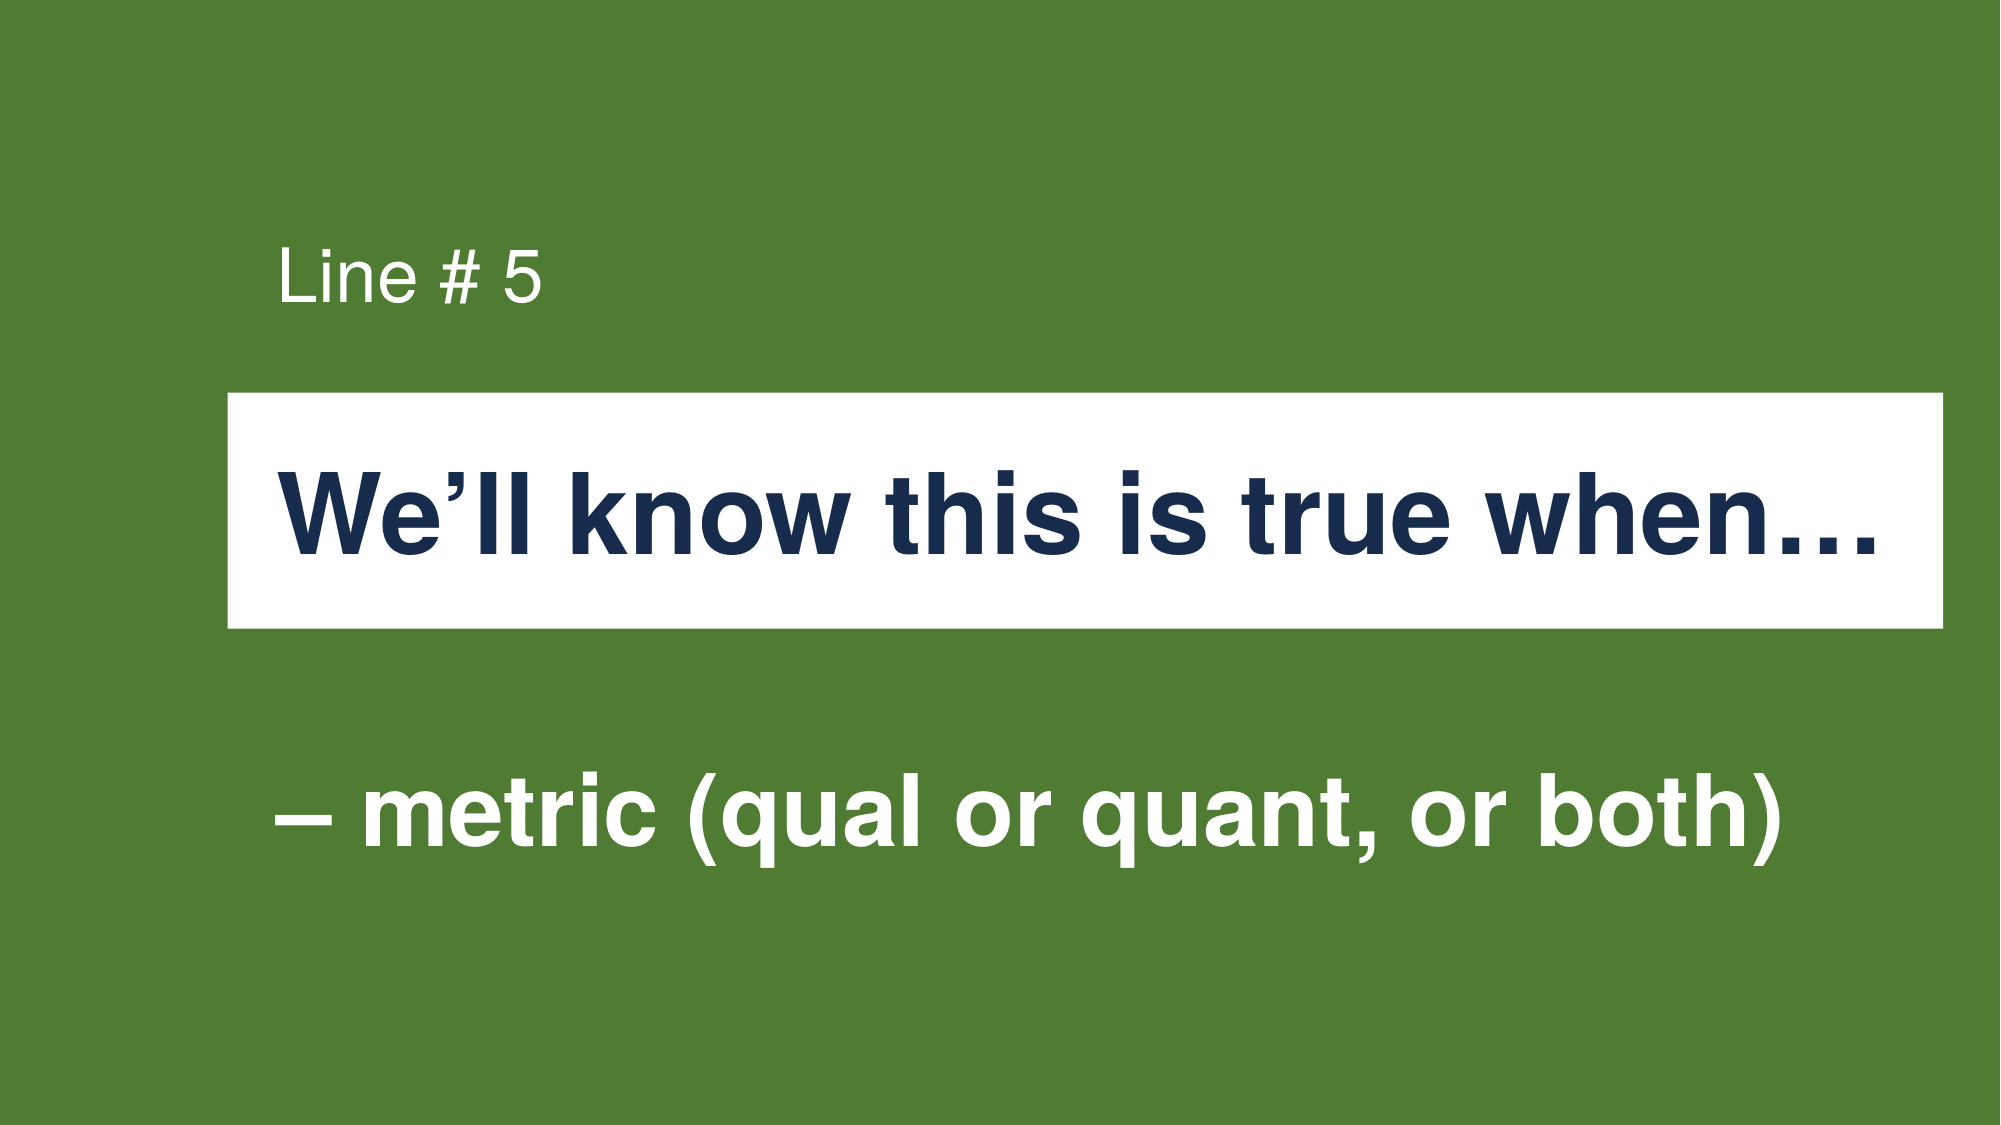

Line # 5

We’ll know this is true when…
– metric (qual or quant, or both)